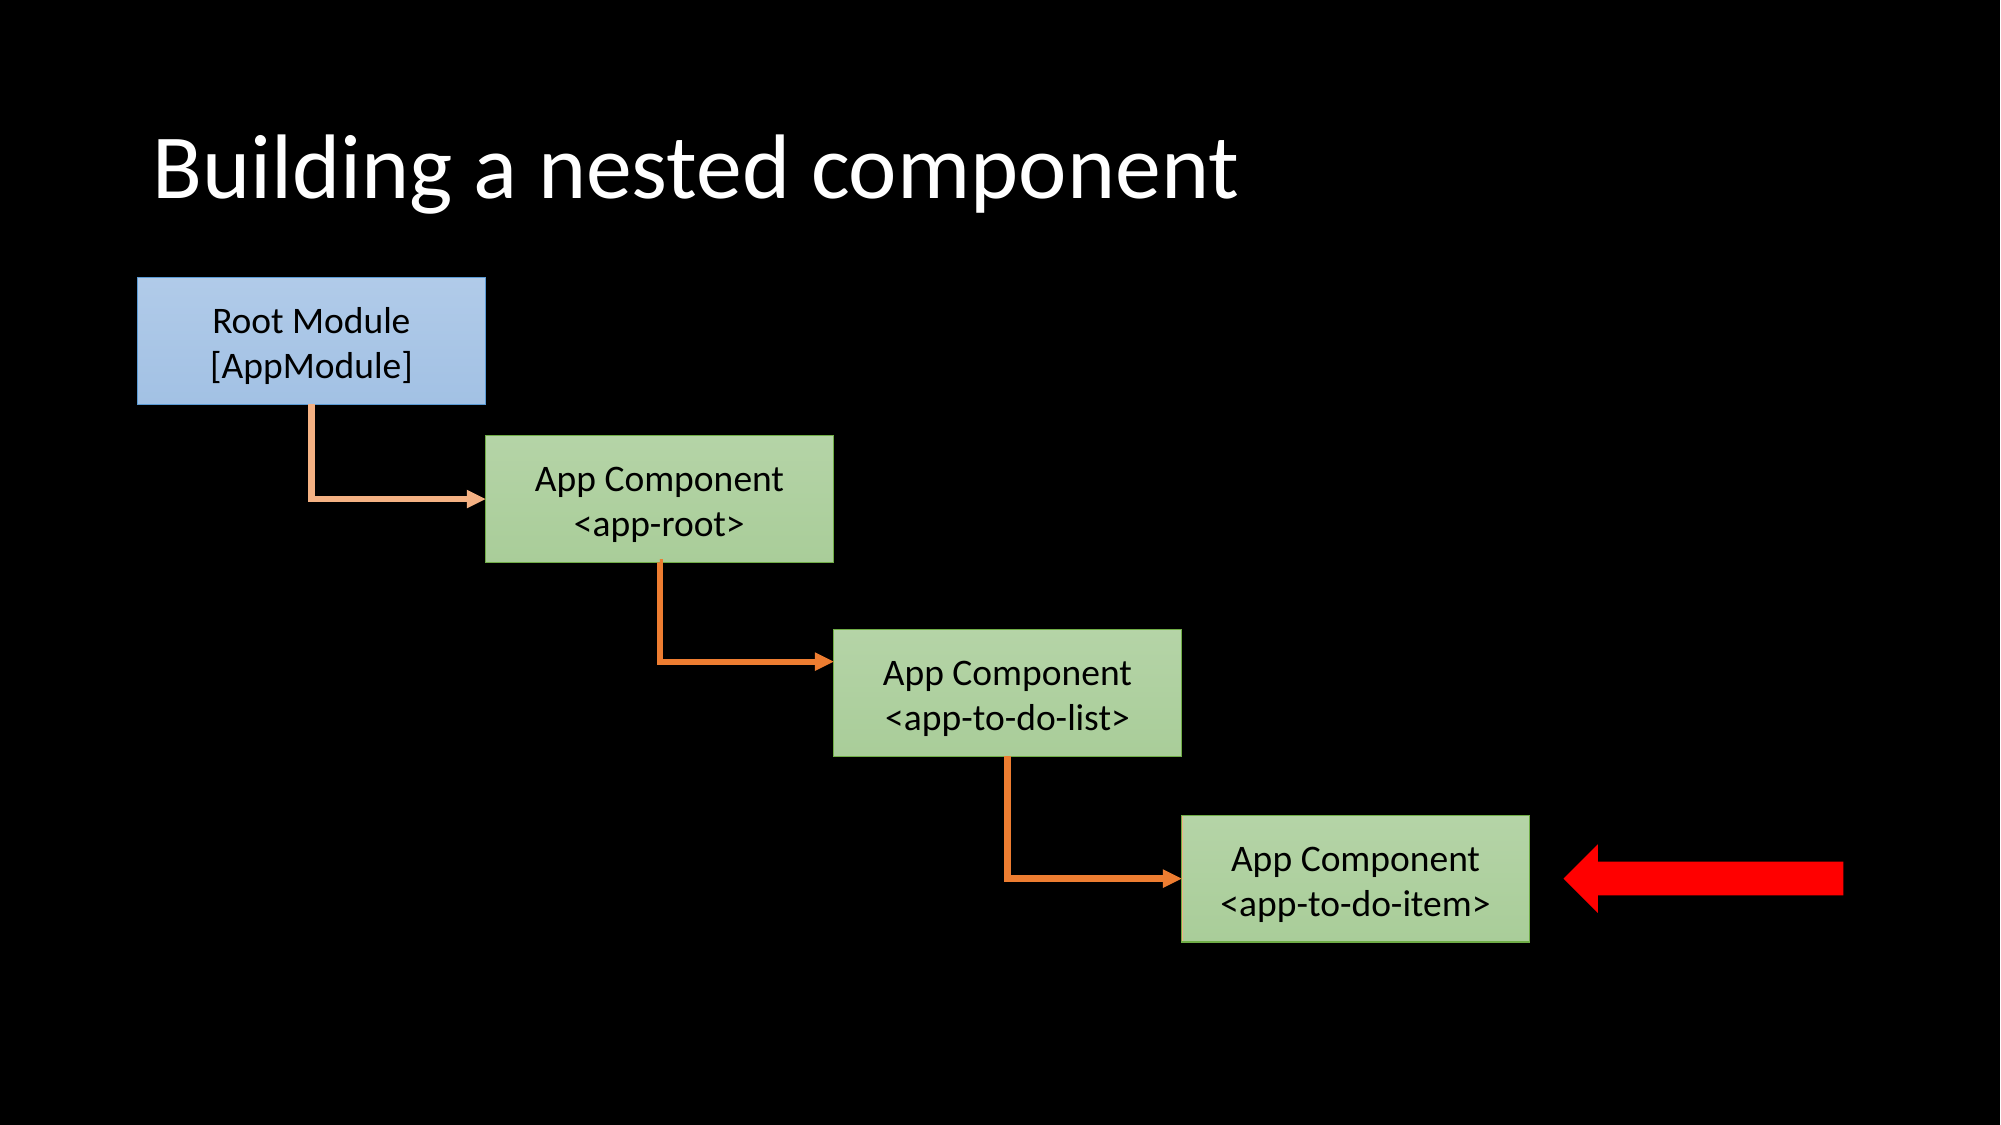

# Building a nested component
Root Module
[AppModule]
App Component
<app-root>
App Component
<app-to-do-list>
App Component
<app-to-do-item>